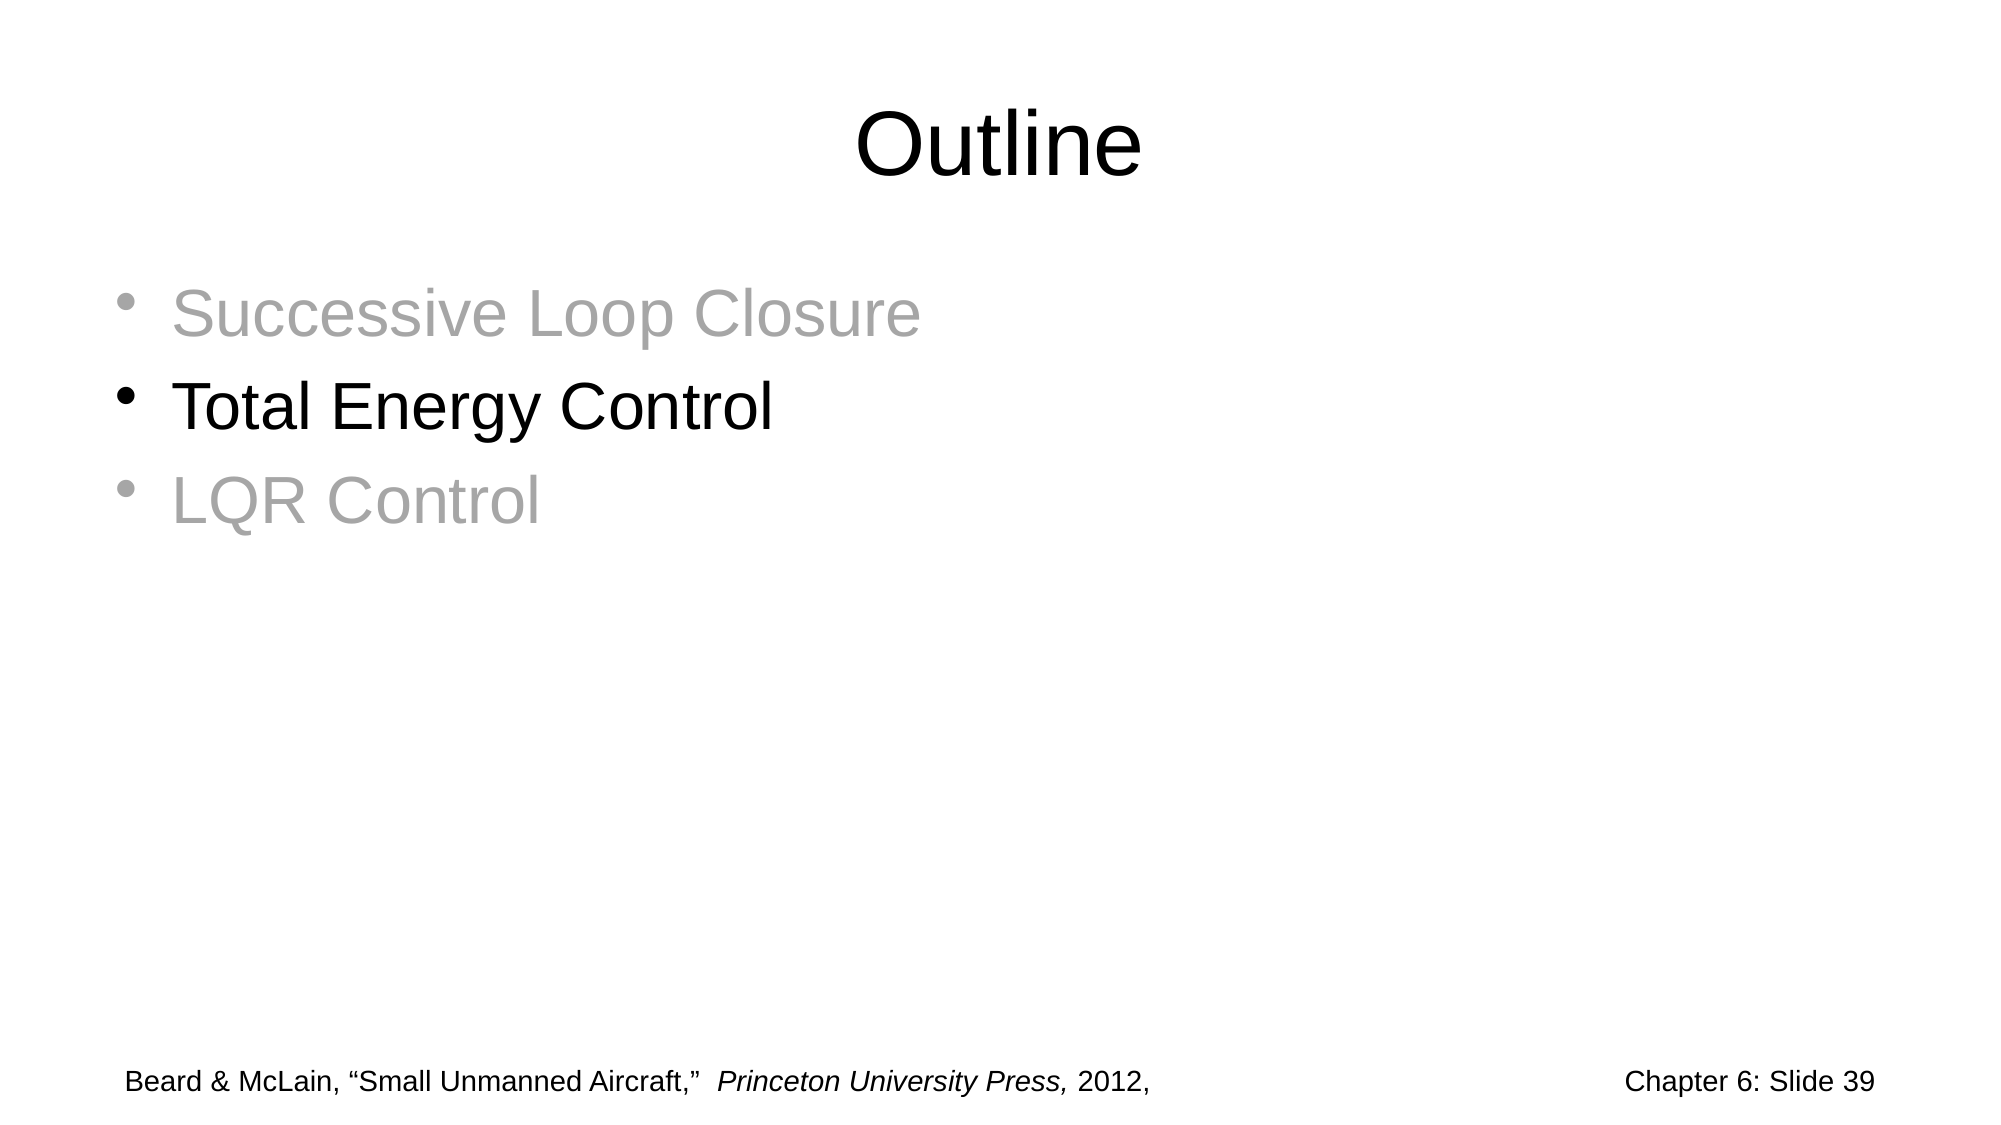

# Outline
Successive Loop Closure
Total Energy Control
LQR Control